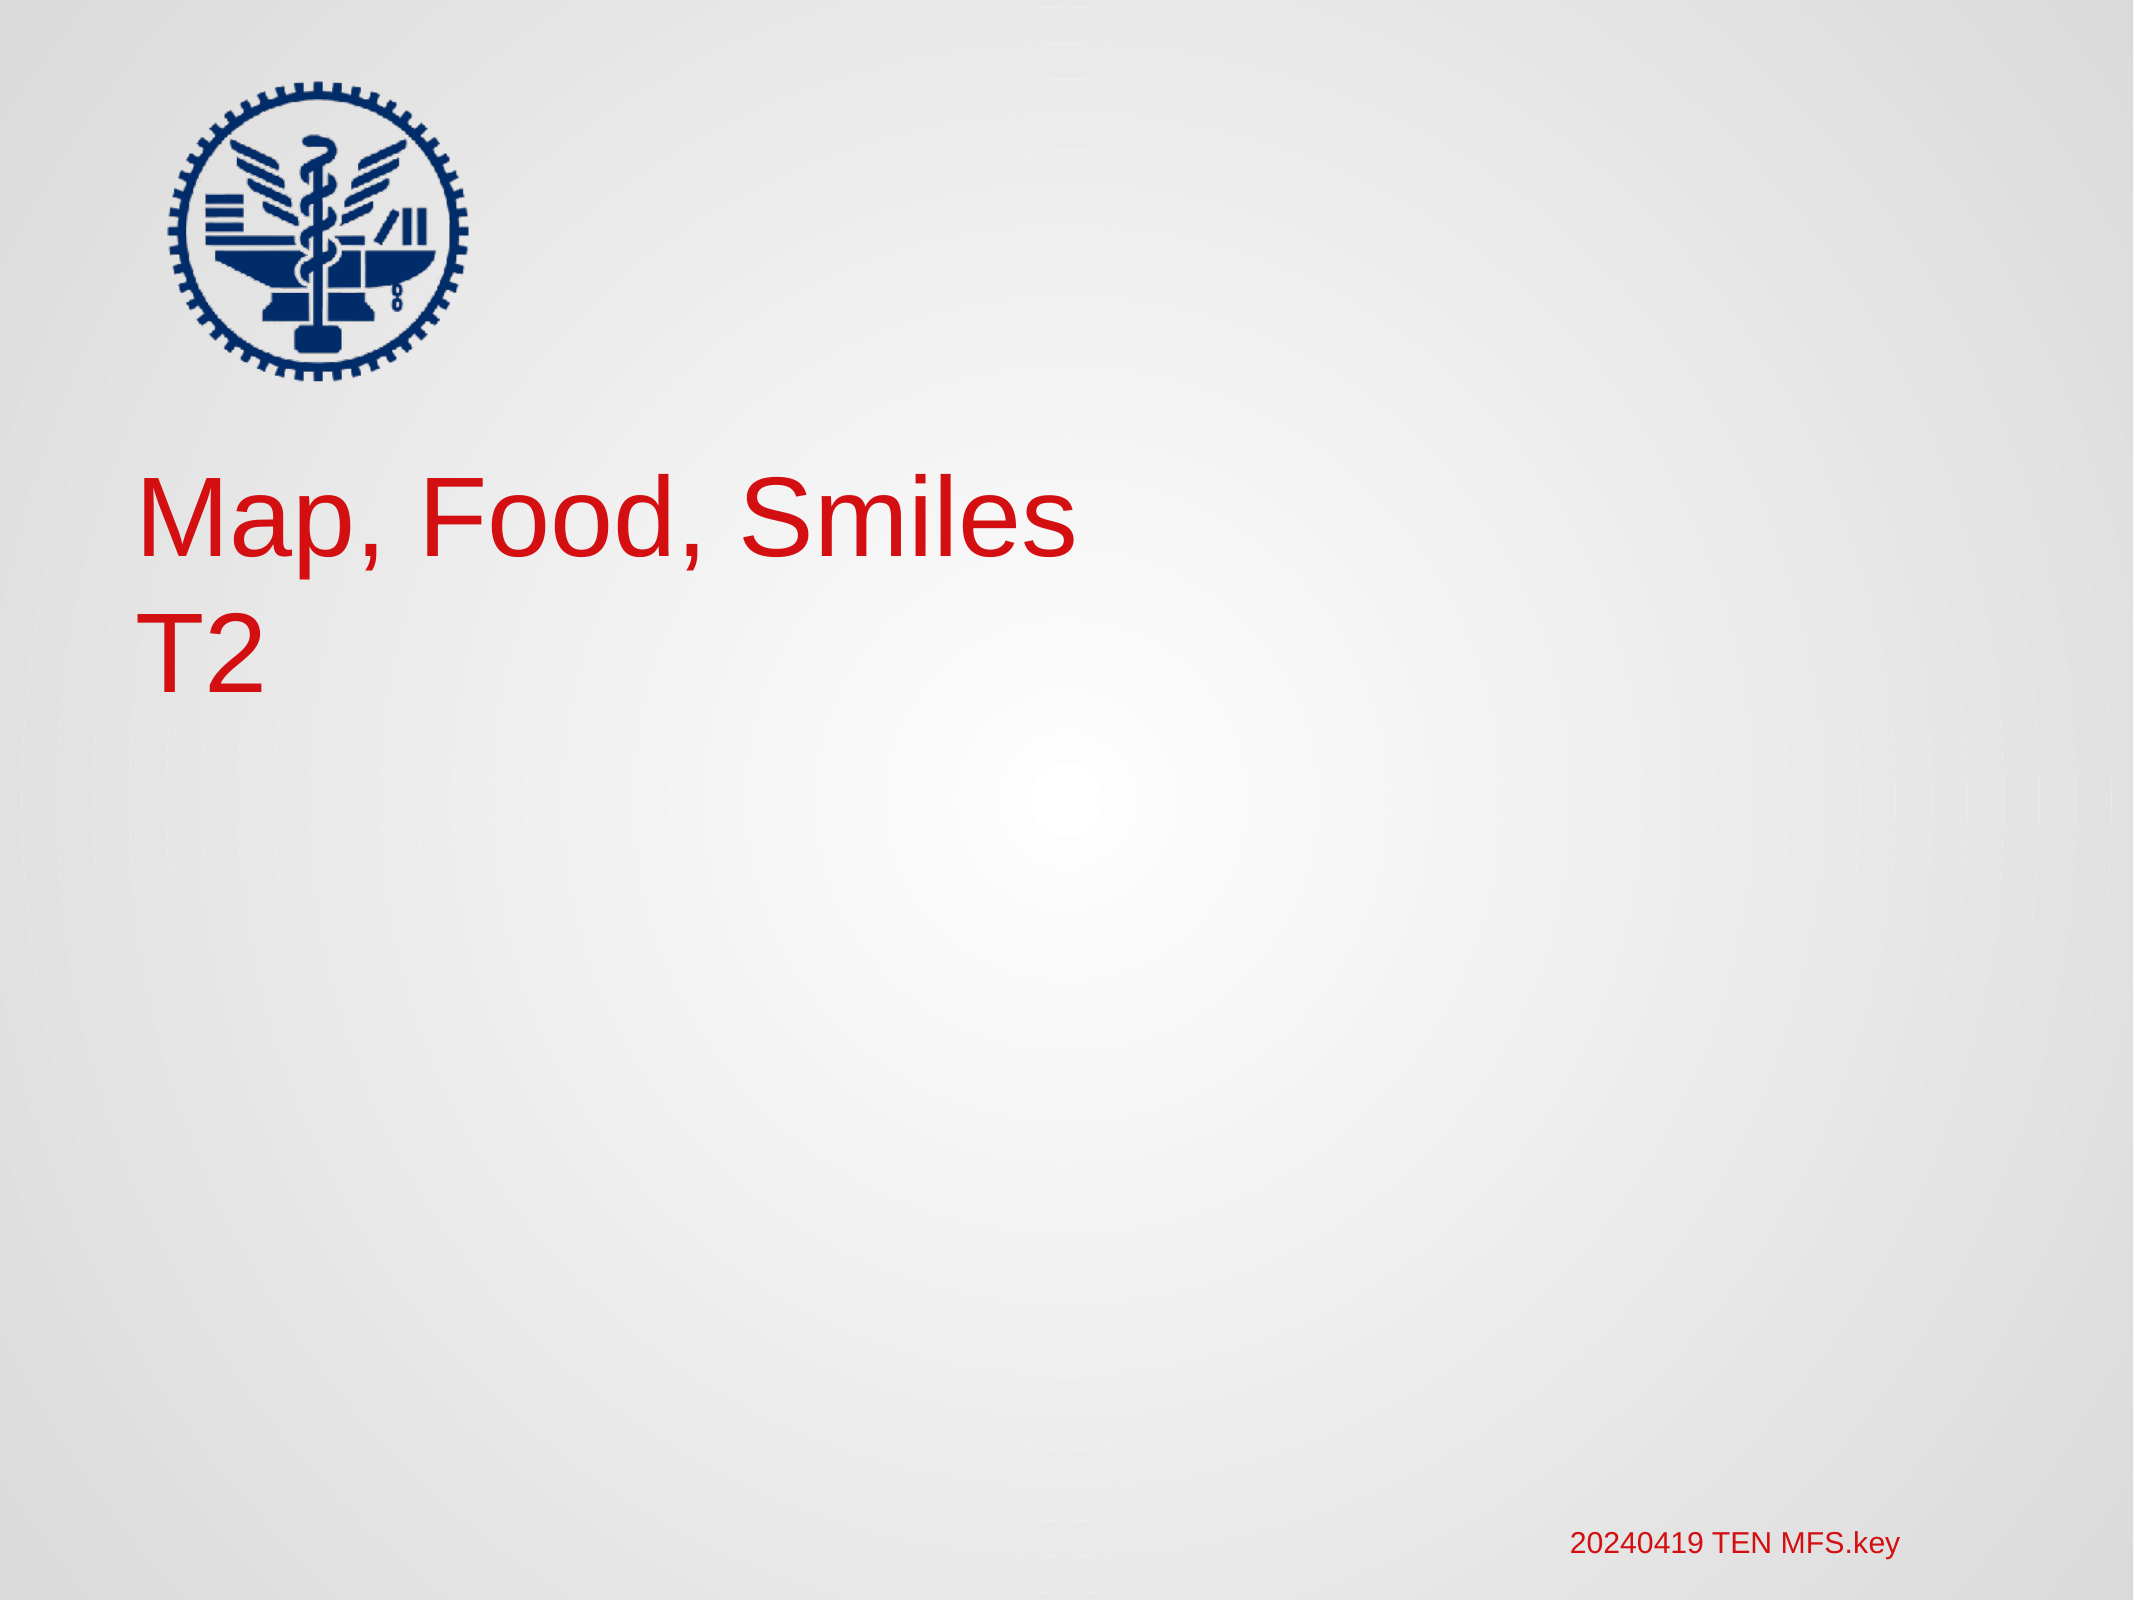

Map, Food, Smiles
T2

20240419 TEN MFS.key